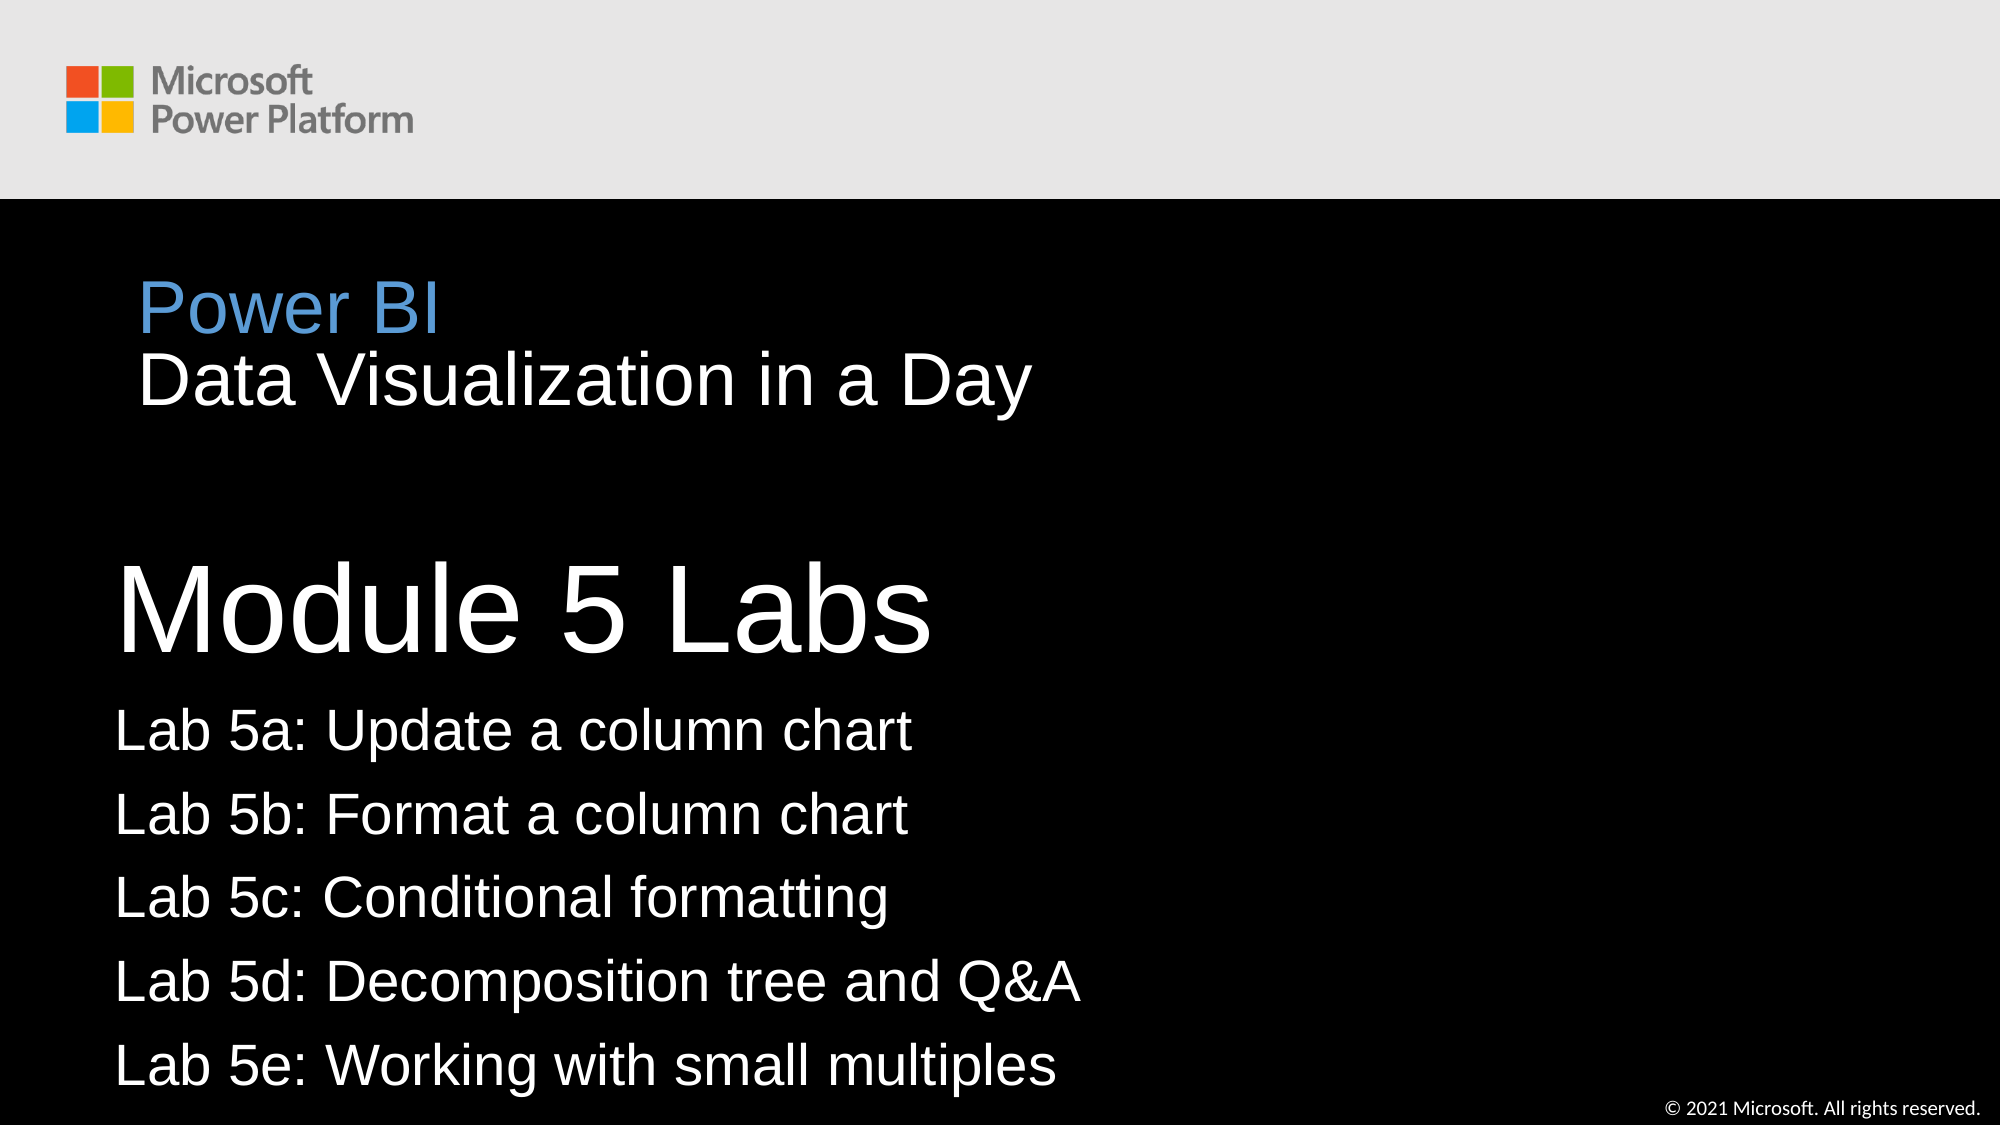

# Power BI Data Visualization in a Day
Module 5 Labs
Lab 5a: Update a column chart
Lab 5b: Format a column chart
Lab 5c: Conditional formatting
Lab 5d: Decomposition tree and Q&A
Lab 5e: Working with small multiples
© 2021 Microsoft. All rights reserved.